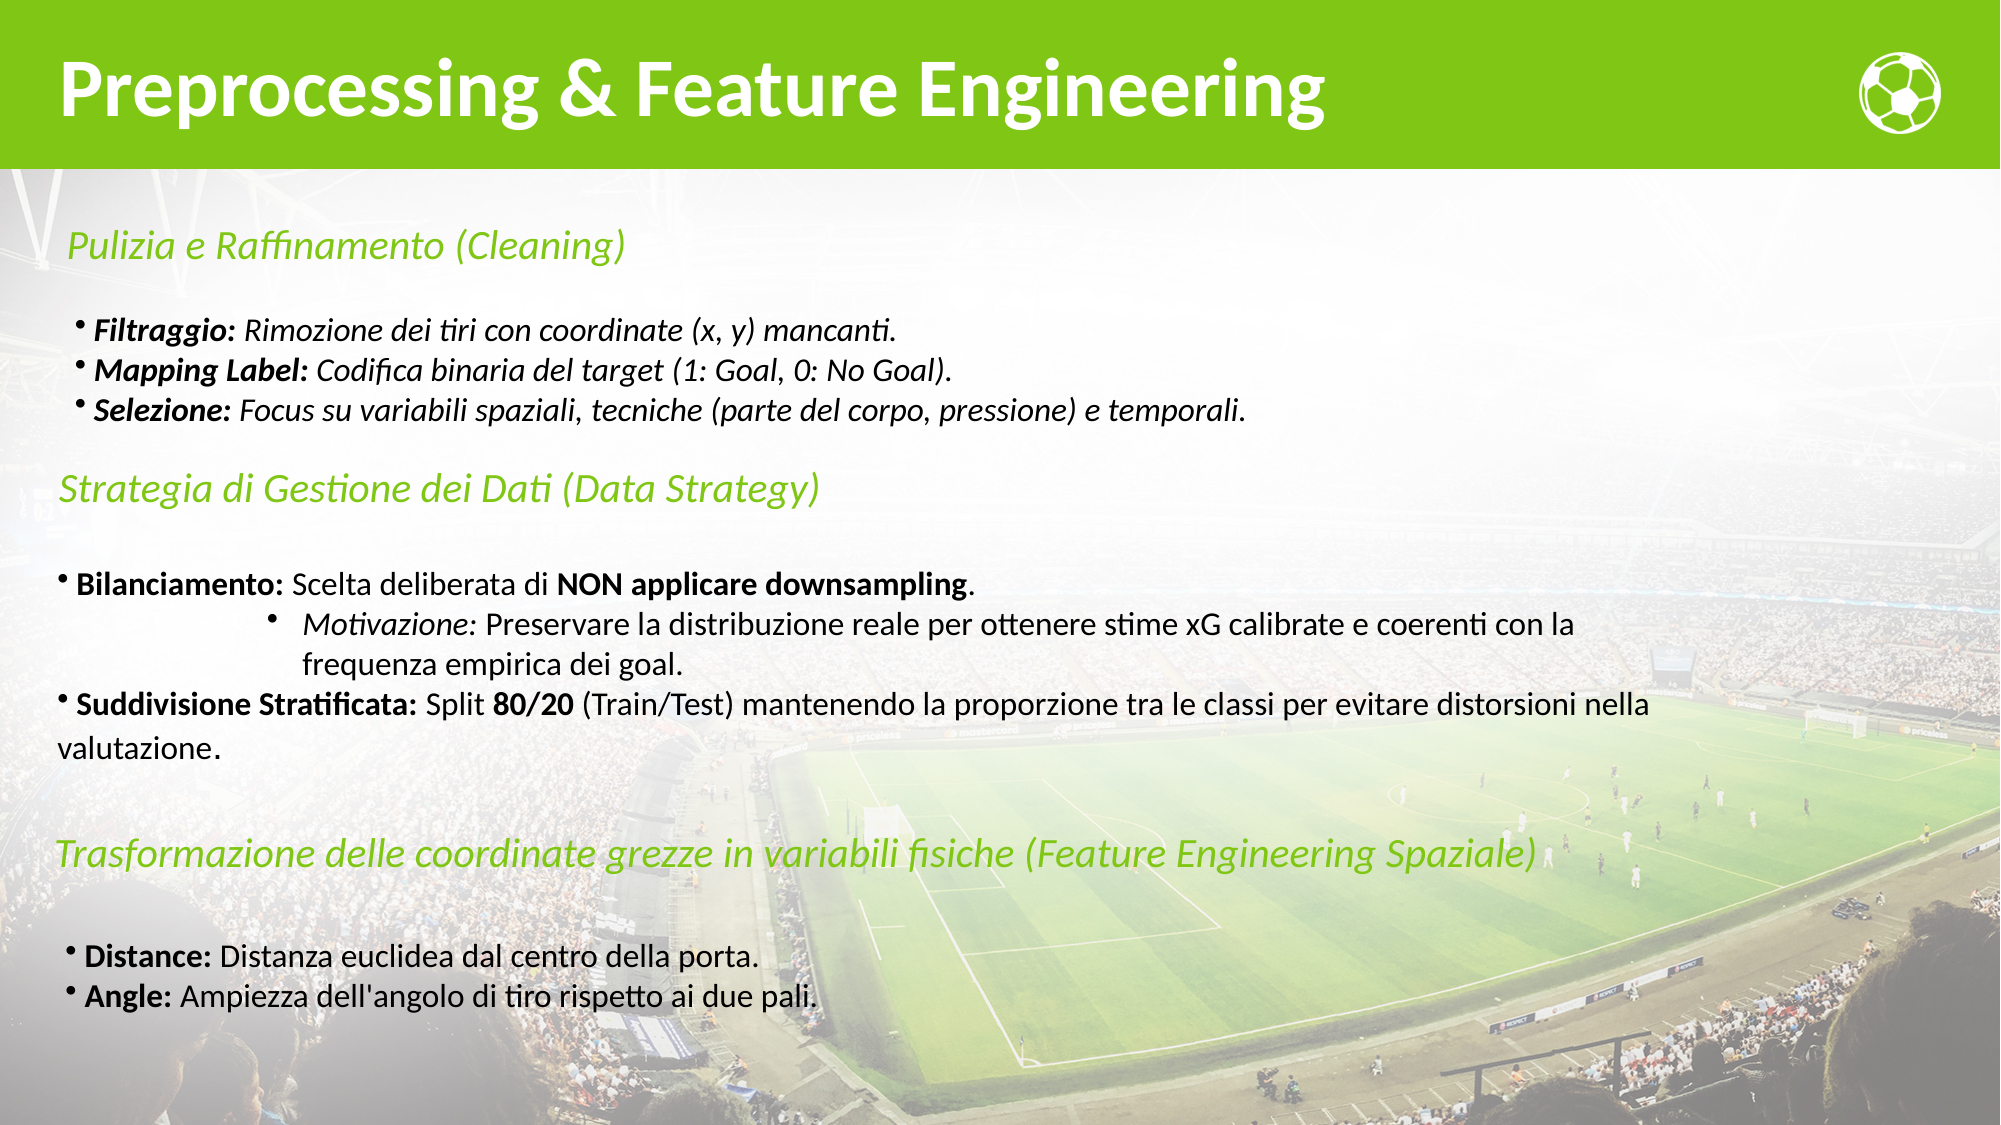

# Preprocessing & Feature Engineering
Pulizia e Raffinamento (Cleaning)
 Filtraggio: Rimozione dei tiri con coordinate (x, y) mancanti.
 Mapping Label: Codifica binaria del target (1: Goal, 0: No Goal).
 Selezione: Focus su variabili spaziali, tecniche (parte del corpo, pressione) e temporali.
Strategia di Gestione dei Dati (Data Strategy)
 Bilanciamento: Scelta deliberata di NON applicare downsampling.
Motivazione: Preservare la distribuzione reale per ottenere stime xG calibrate e coerenti con la   frequenza empirica dei goal.
 Suddivisione Stratificata: Split 80/20 (Train/Test) mantenendo la proporzione tra le classi per evitare distorsioni nella valutazione.
Trasformazione delle coordinate grezze in variabili fisiche (Feature Engineering Spaziale)
 Distance: Distanza euclidea dal centro della porta.
 Angle: Ampiezza dell'angolo di tiro rispetto ai due pali.